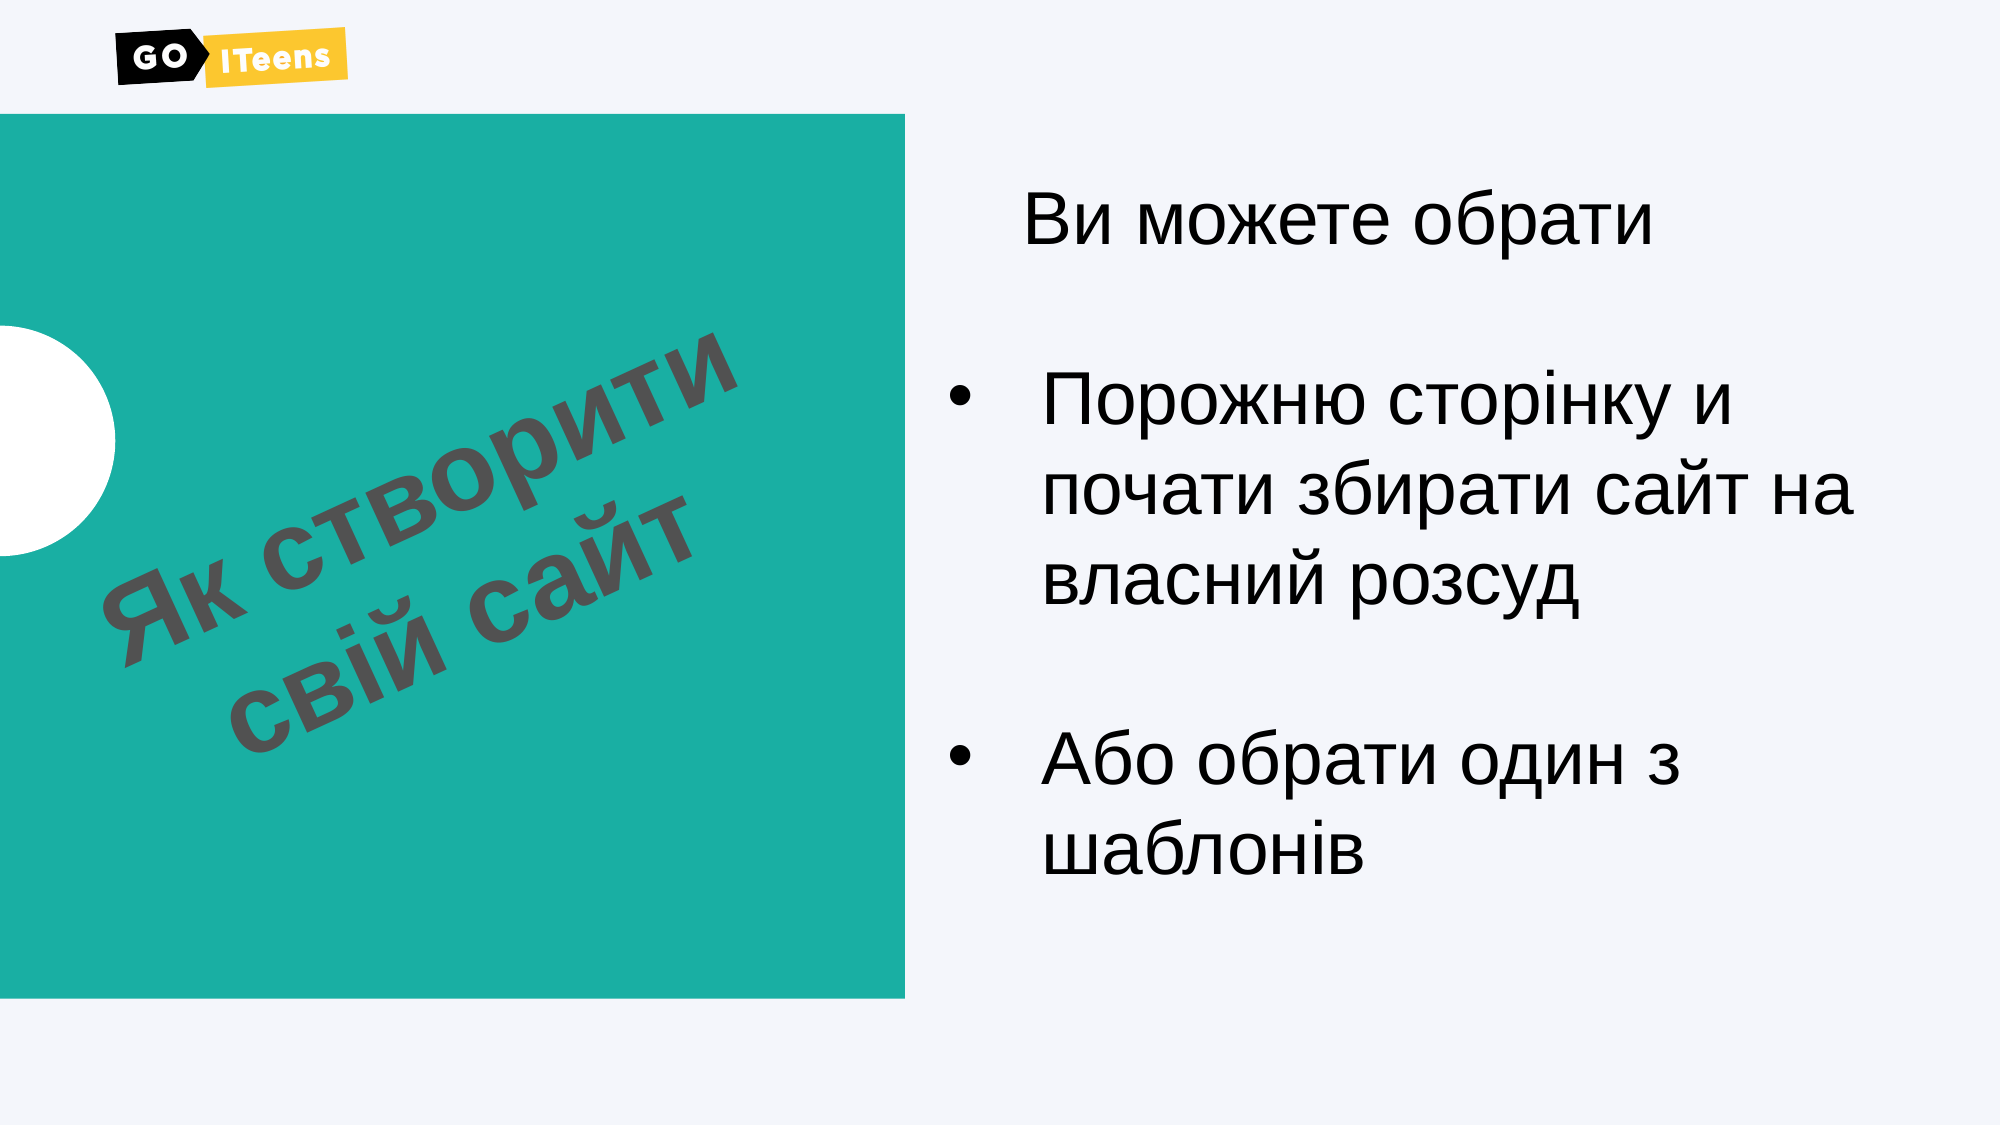

Ви можете обрати

Порожню сторінку и почати збирати сайт на власний розсуд

Або обрати один з шаблонів

Як створити
свій сайт